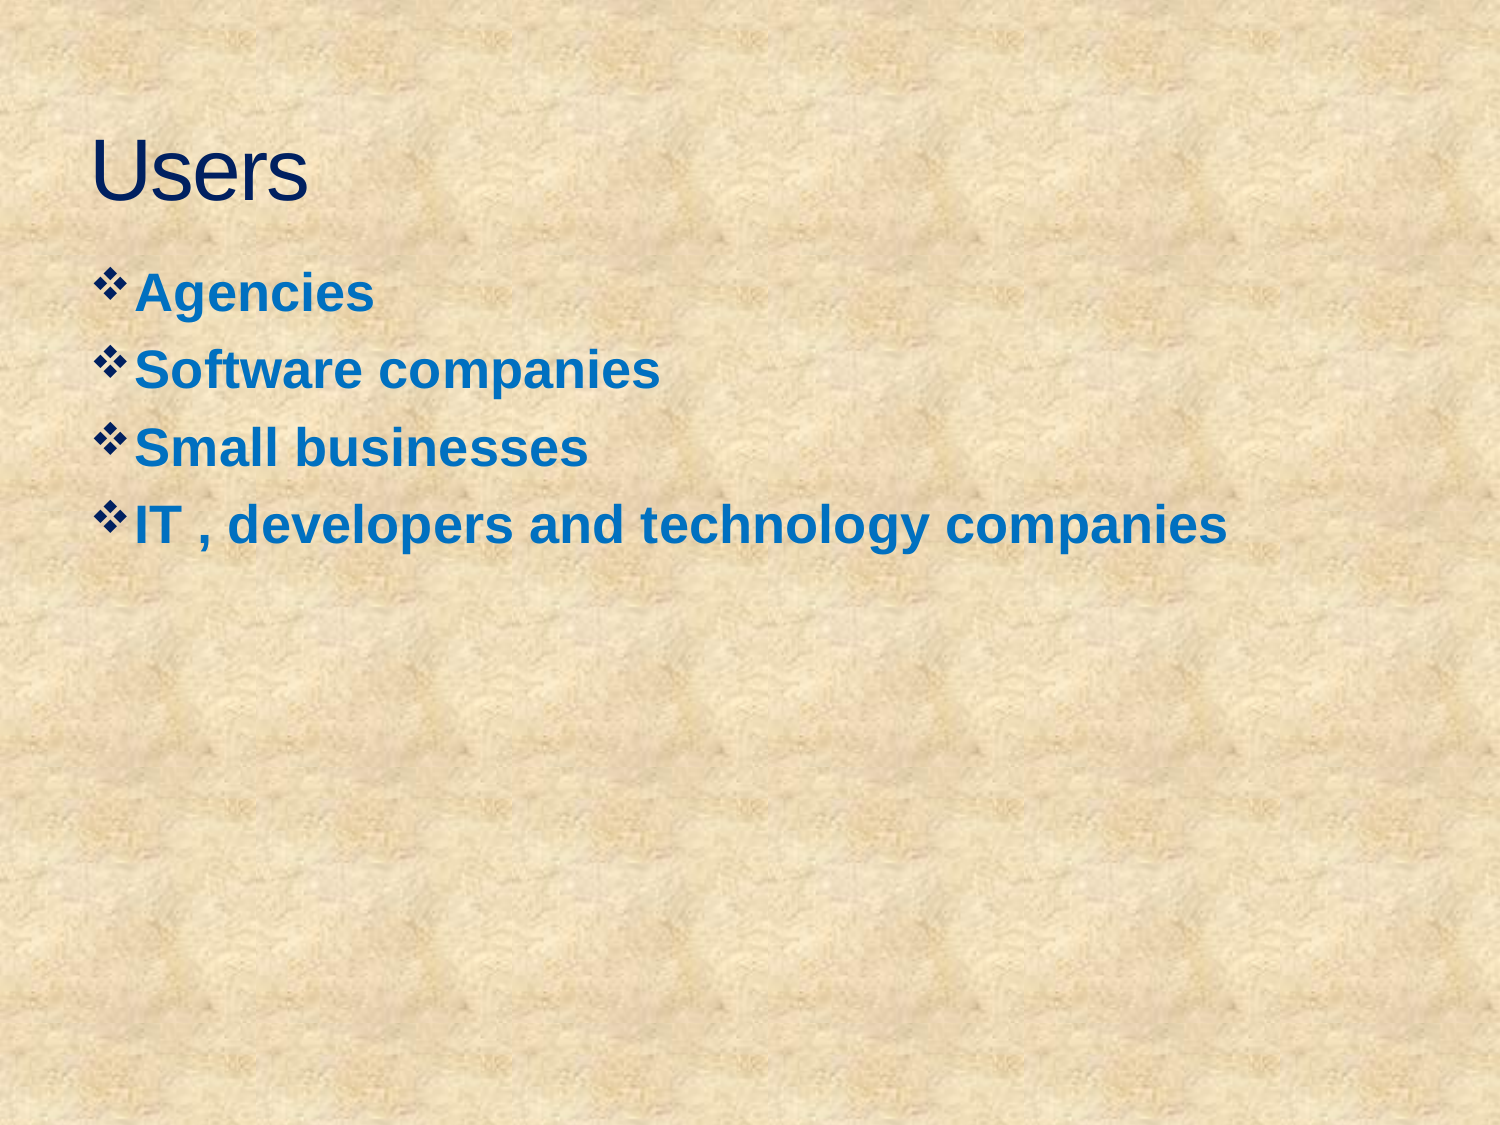

# Users
Agencies
Software companies
Small businesses
IT , developers and technology companies